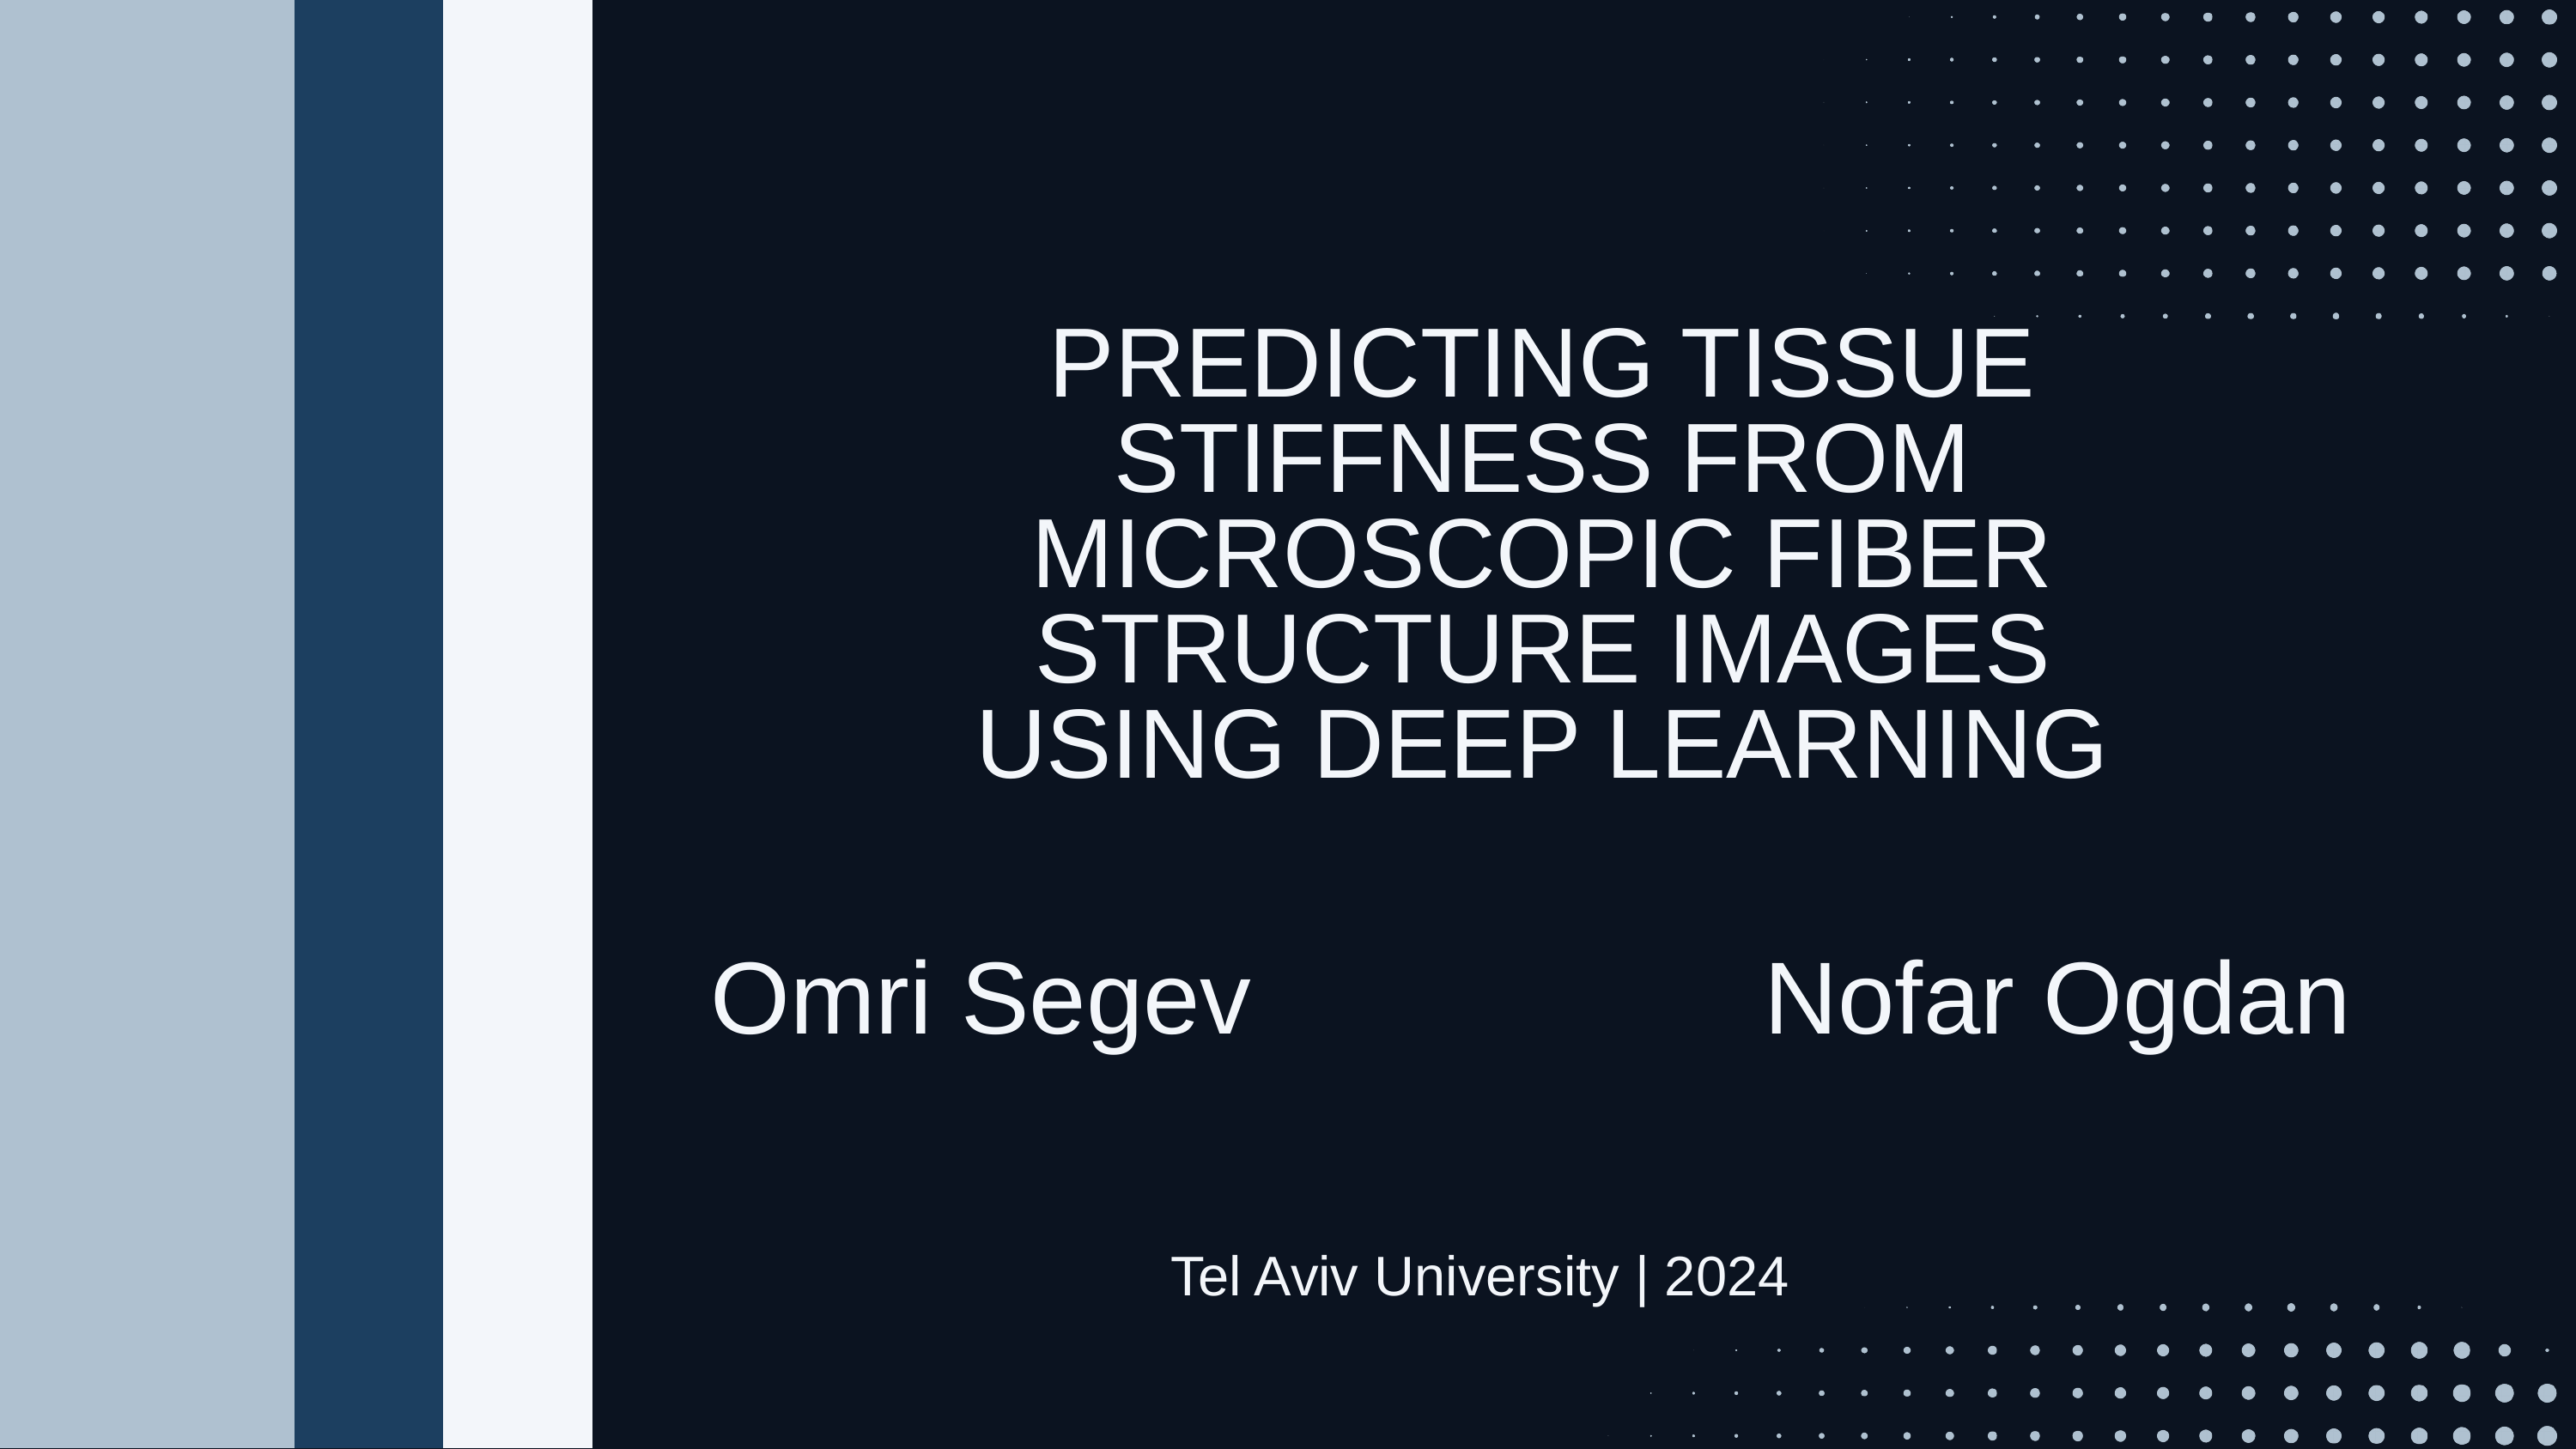

PREDICTING TISSUE STIFFNESS FROM MICROSCOPIC FIBER STRUCTURE IMAGES USING DEEP LEARNING
Omri Segev
Nofar Ogdan
Tel Aviv University | 2024